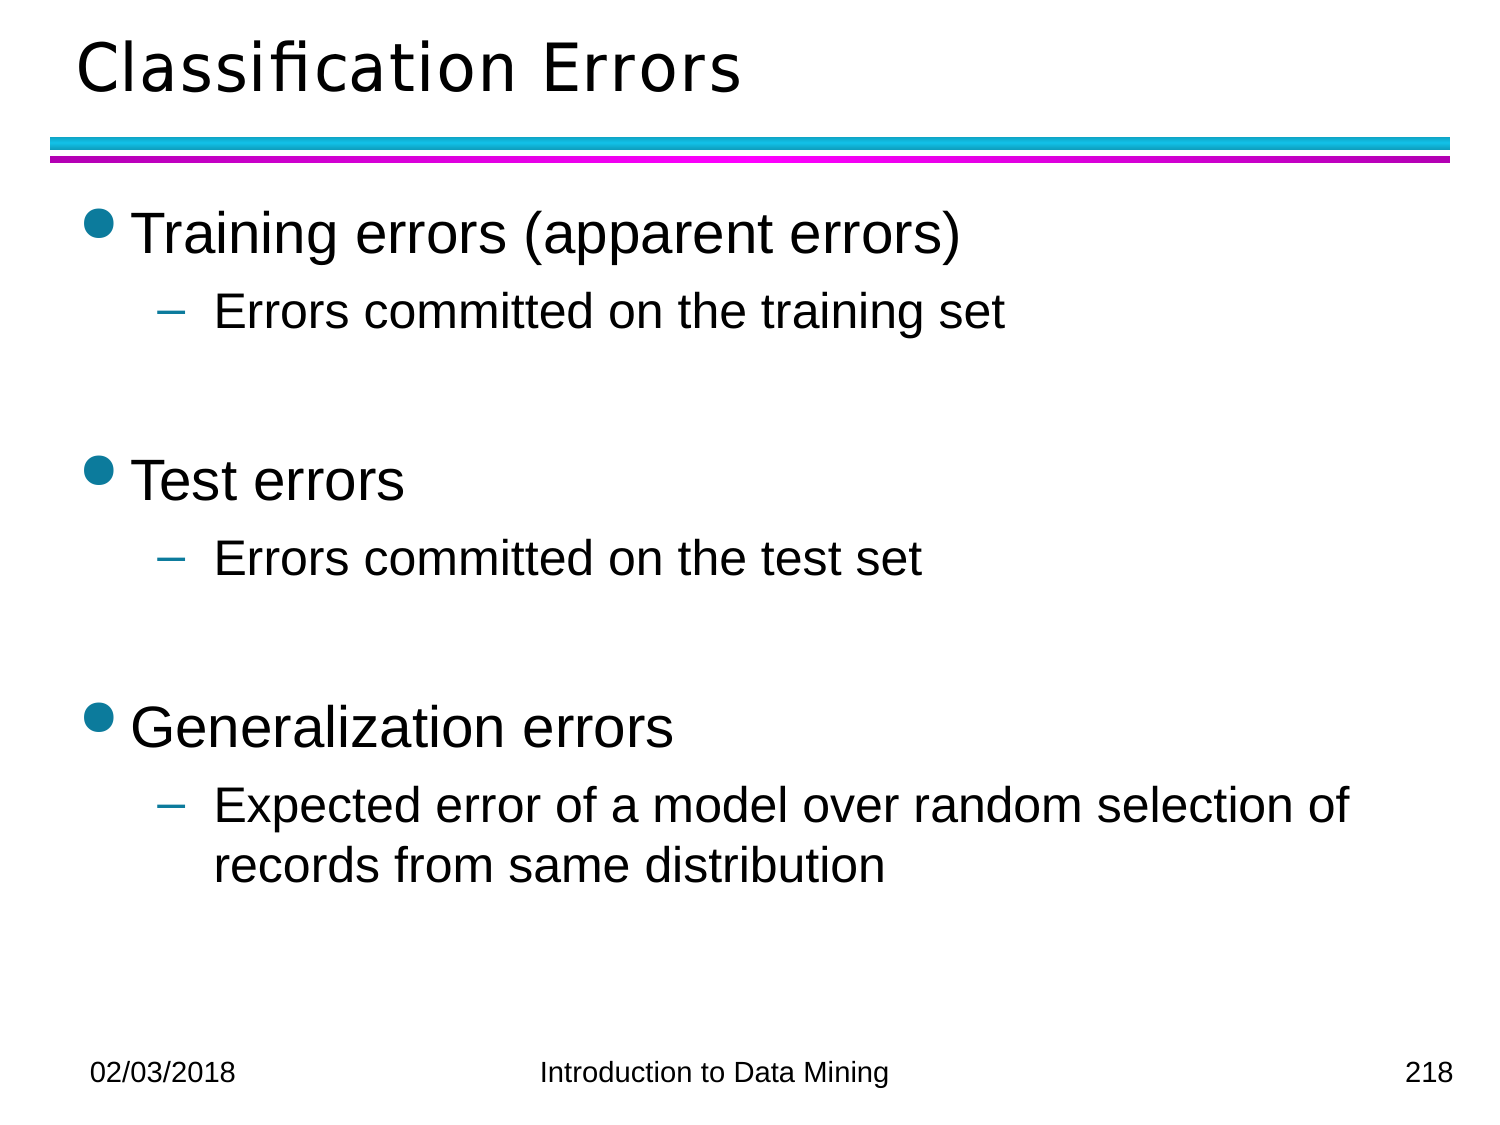

# Classification Errors
Training errors (apparent errors)
Errors committed on the training set

Test errors
Errors committed on the test set

Generalization errors
Expected error of a model over random selection of records from same distribution